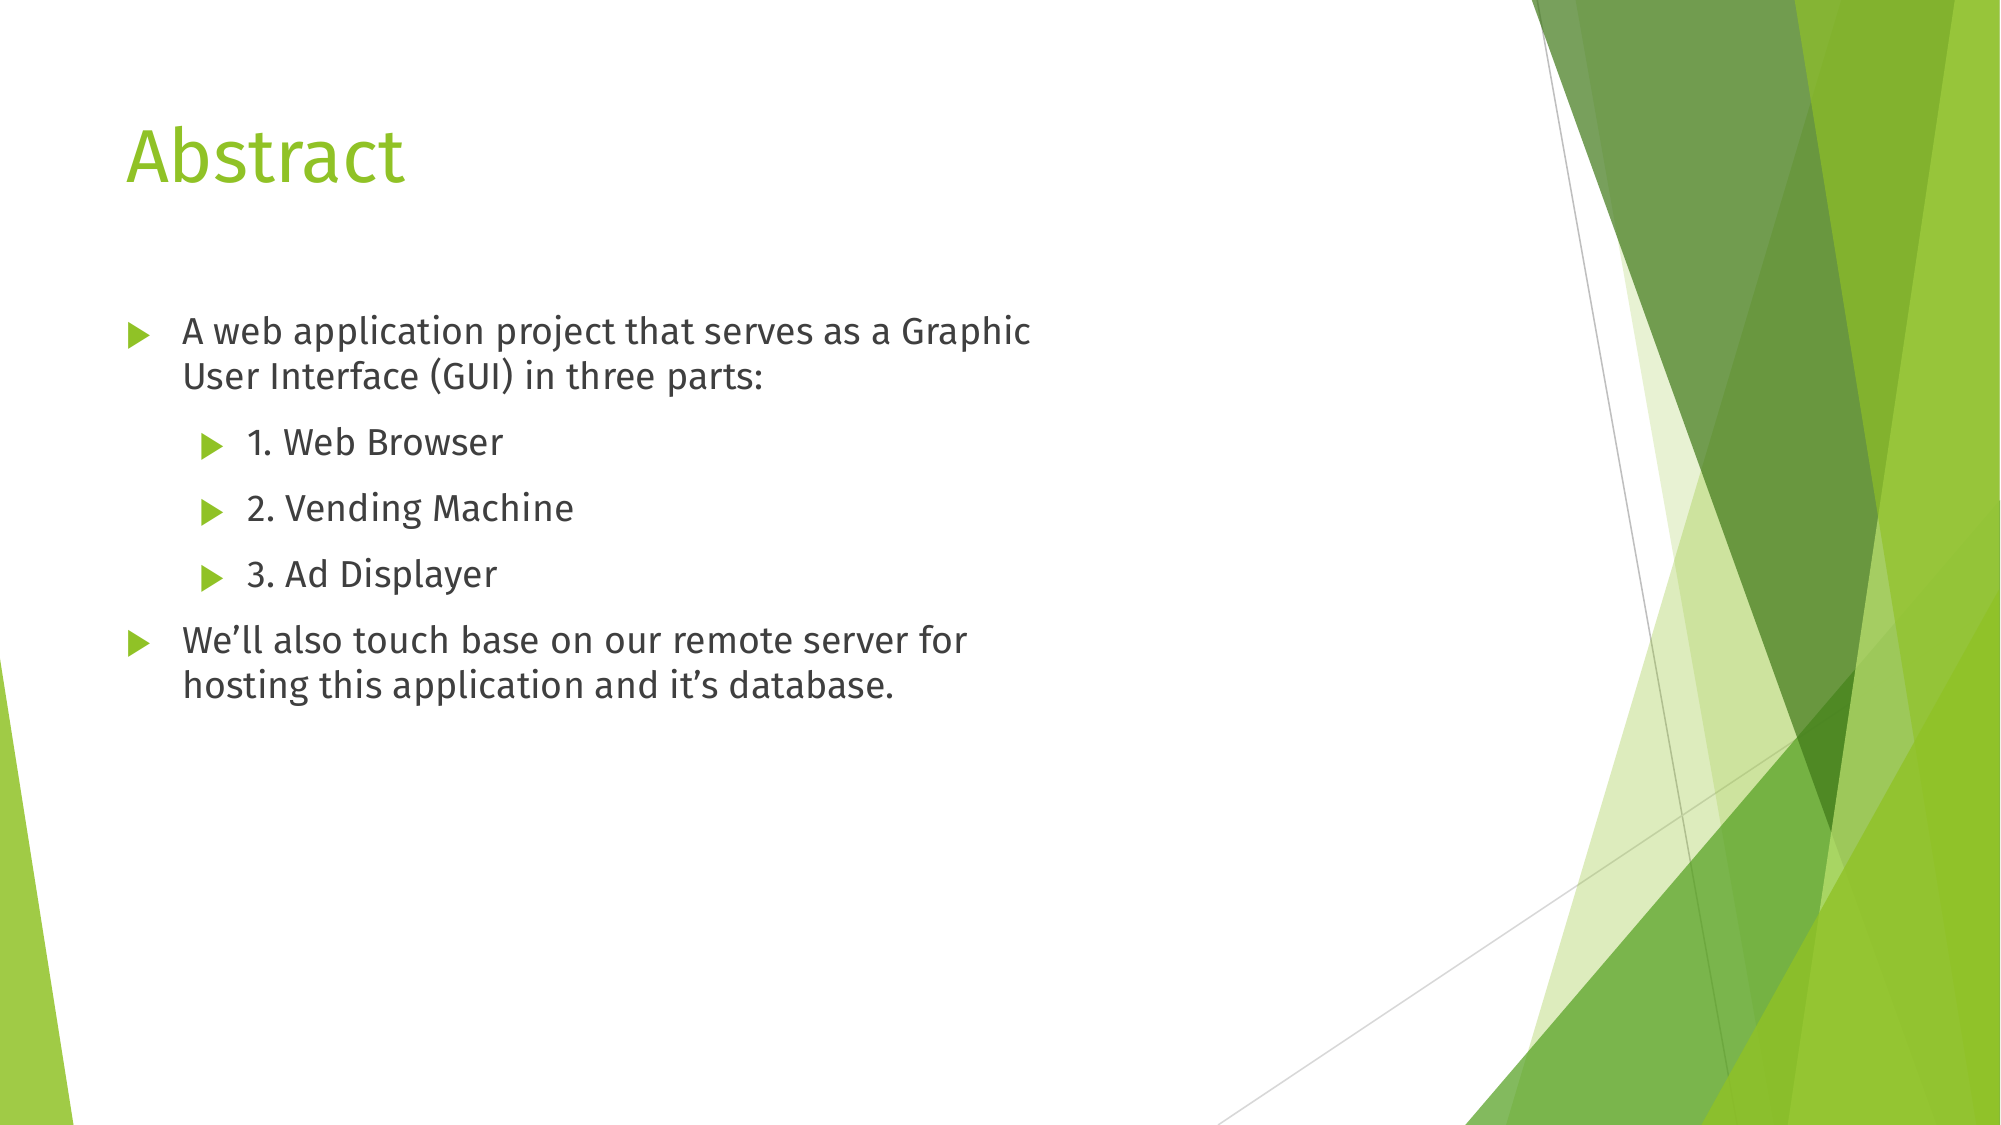

# Abstract
A web application project that serves as a Graphic User Interface (GUI) in three parts:
1. Web Browser
2. Vending Machine
3. Ad Displayer
We’ll also touch base on our remote server for hosting this application and it’s database.